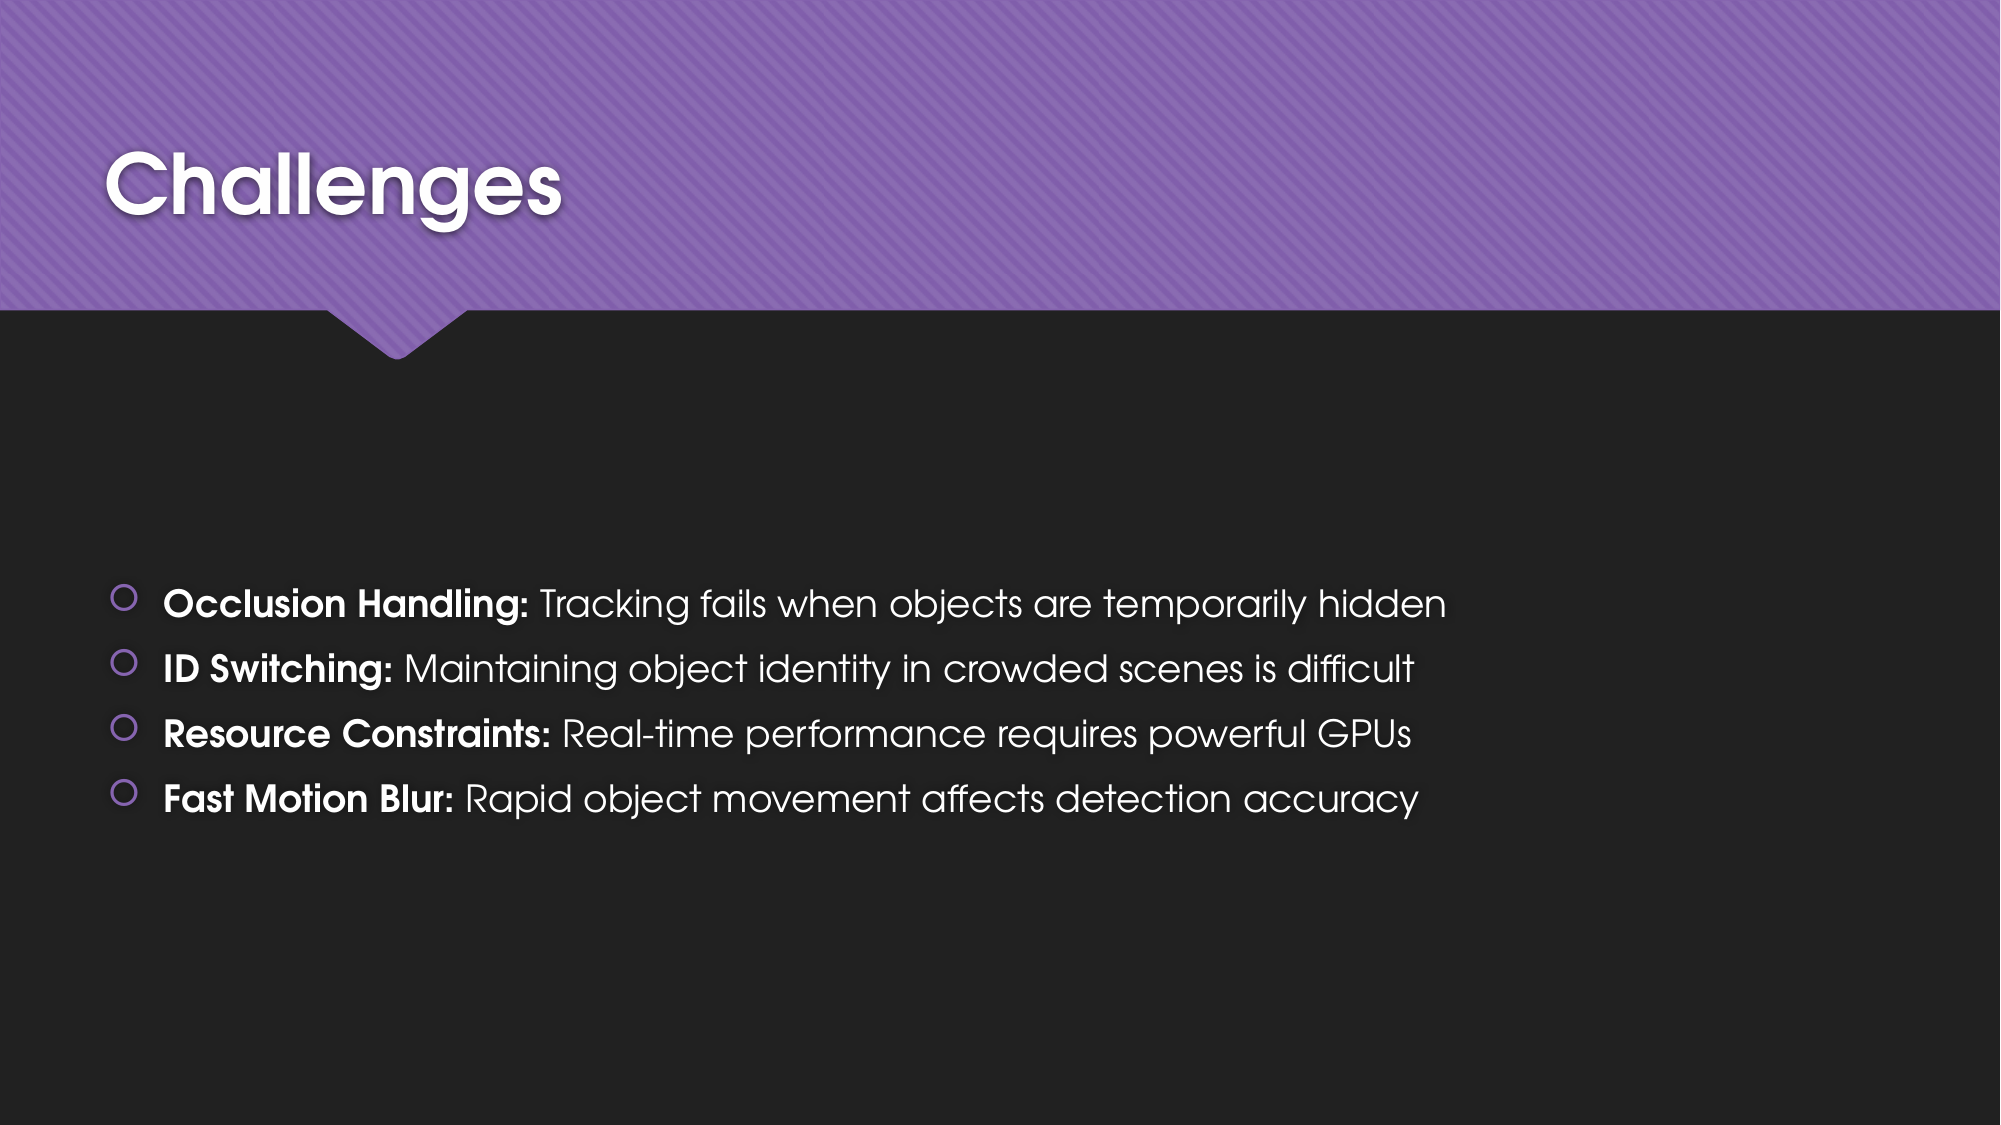

# Challenges
Occlusion Handling: Tracking fails when objects are temporarily hidden
ID Switching: Maintaining object identity in crowded scenes is difficult
Resource Constraints: Real-time performance requires powerful GPUs
Fast Motion Blur: Rapid object movement affects detection accuracy